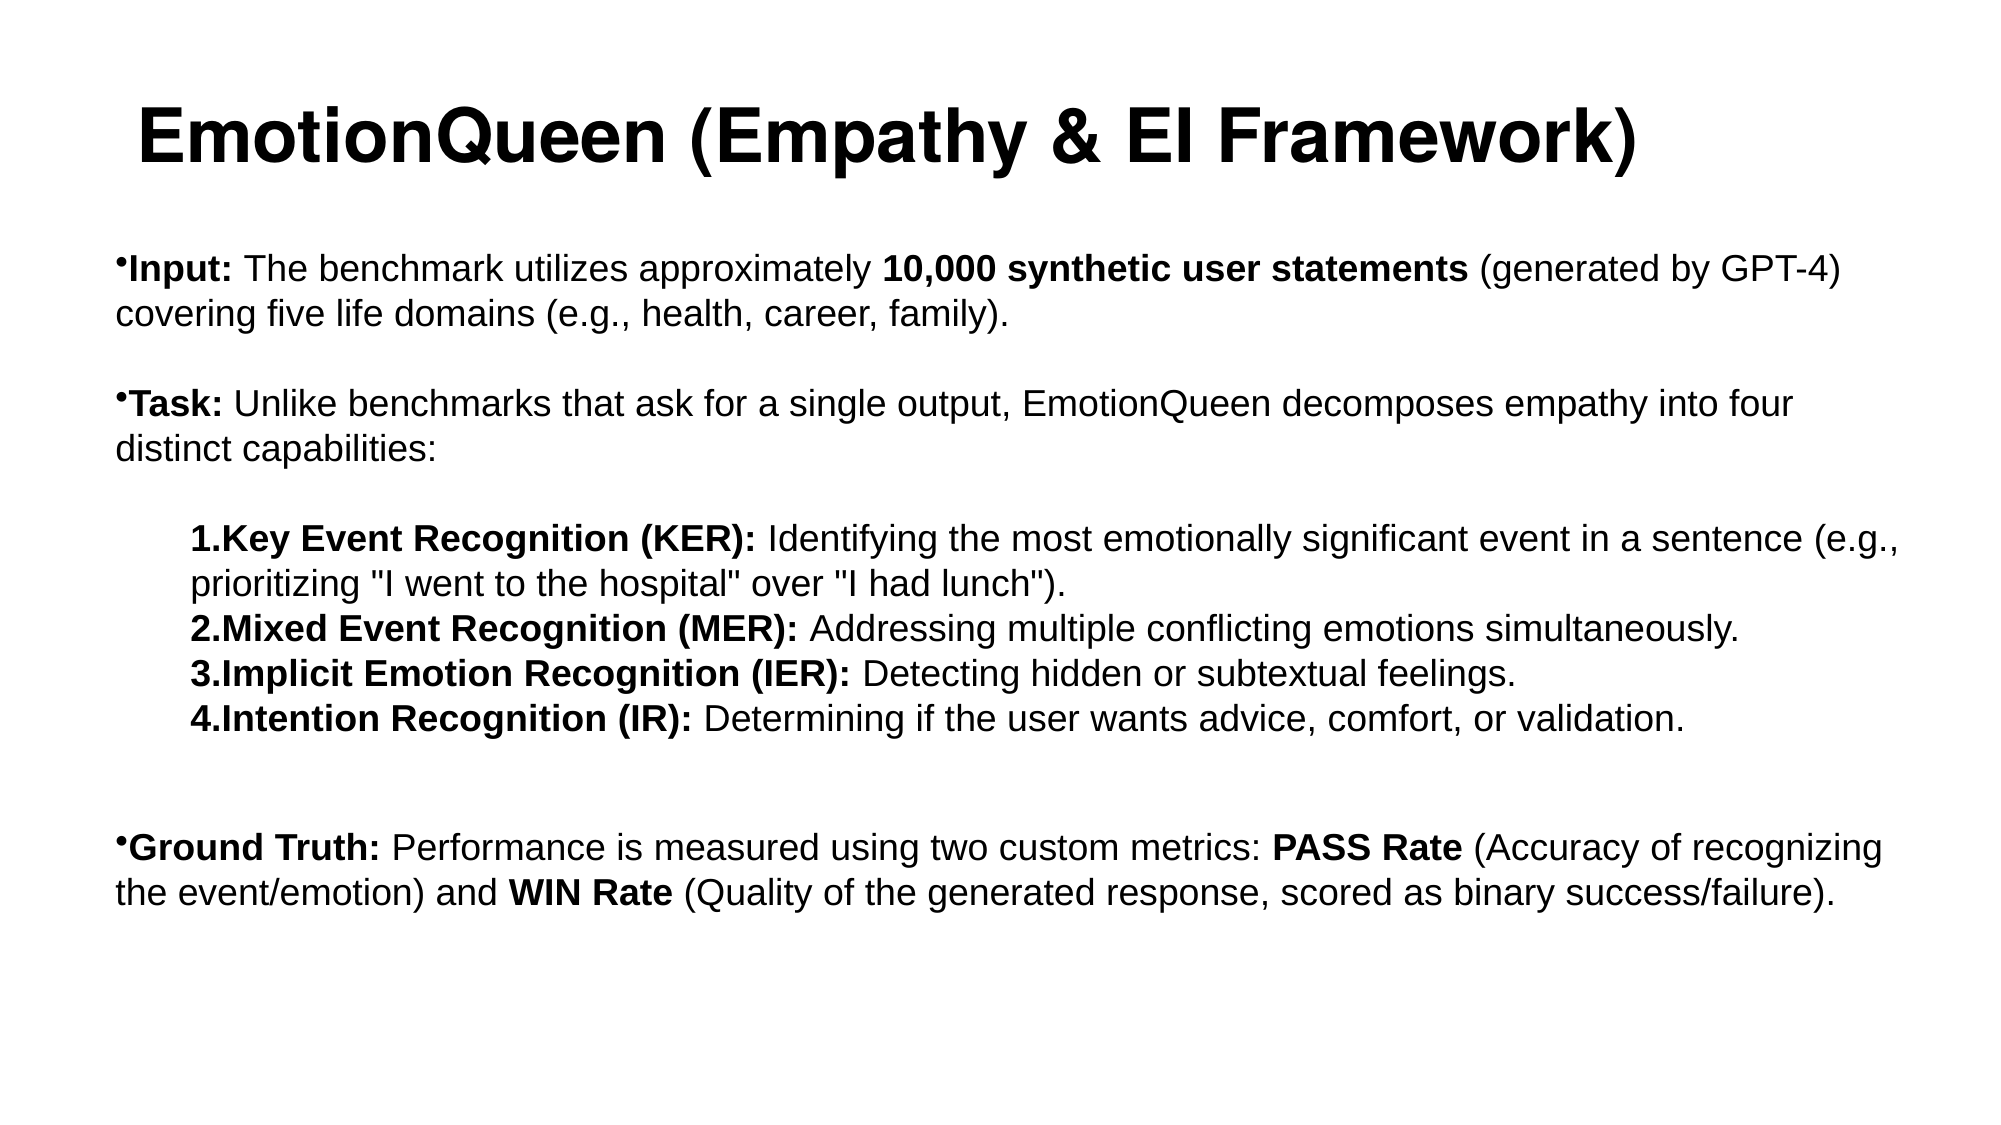

# EmotionQueen (Empathy & EI Framework)

Input: The benchmark utilizes approximately 10,000 synthetic user statements (generated by GPT-4) covering five life domains (e.g., health, career, family).

Task: Unlike benchmarks that ask for a single output, EmotionQueen decomposes empathy into four distinct capabilities:

Key Event Recognition (KER): Identifying the most emotionally significant event in a sentence (e.g., prioritizing "I went to the hospital" over "I had lunch").
Mixed Event Recognition (MER): Addressing multiple conflicting emotions simultaneously.
Implicit Emotion Recognition (IER): Detecting hidden or subtextual feelings.
Intention Recognition (IR): Determining if the user wants advice, comfort, or validation.

Ground Truth: Performance is measured using two custom metrics: PASS Rate (Accuracy of recognizing the event/emotion) and WIN Rate (Quality of the generated response, scored as binary success/failure).